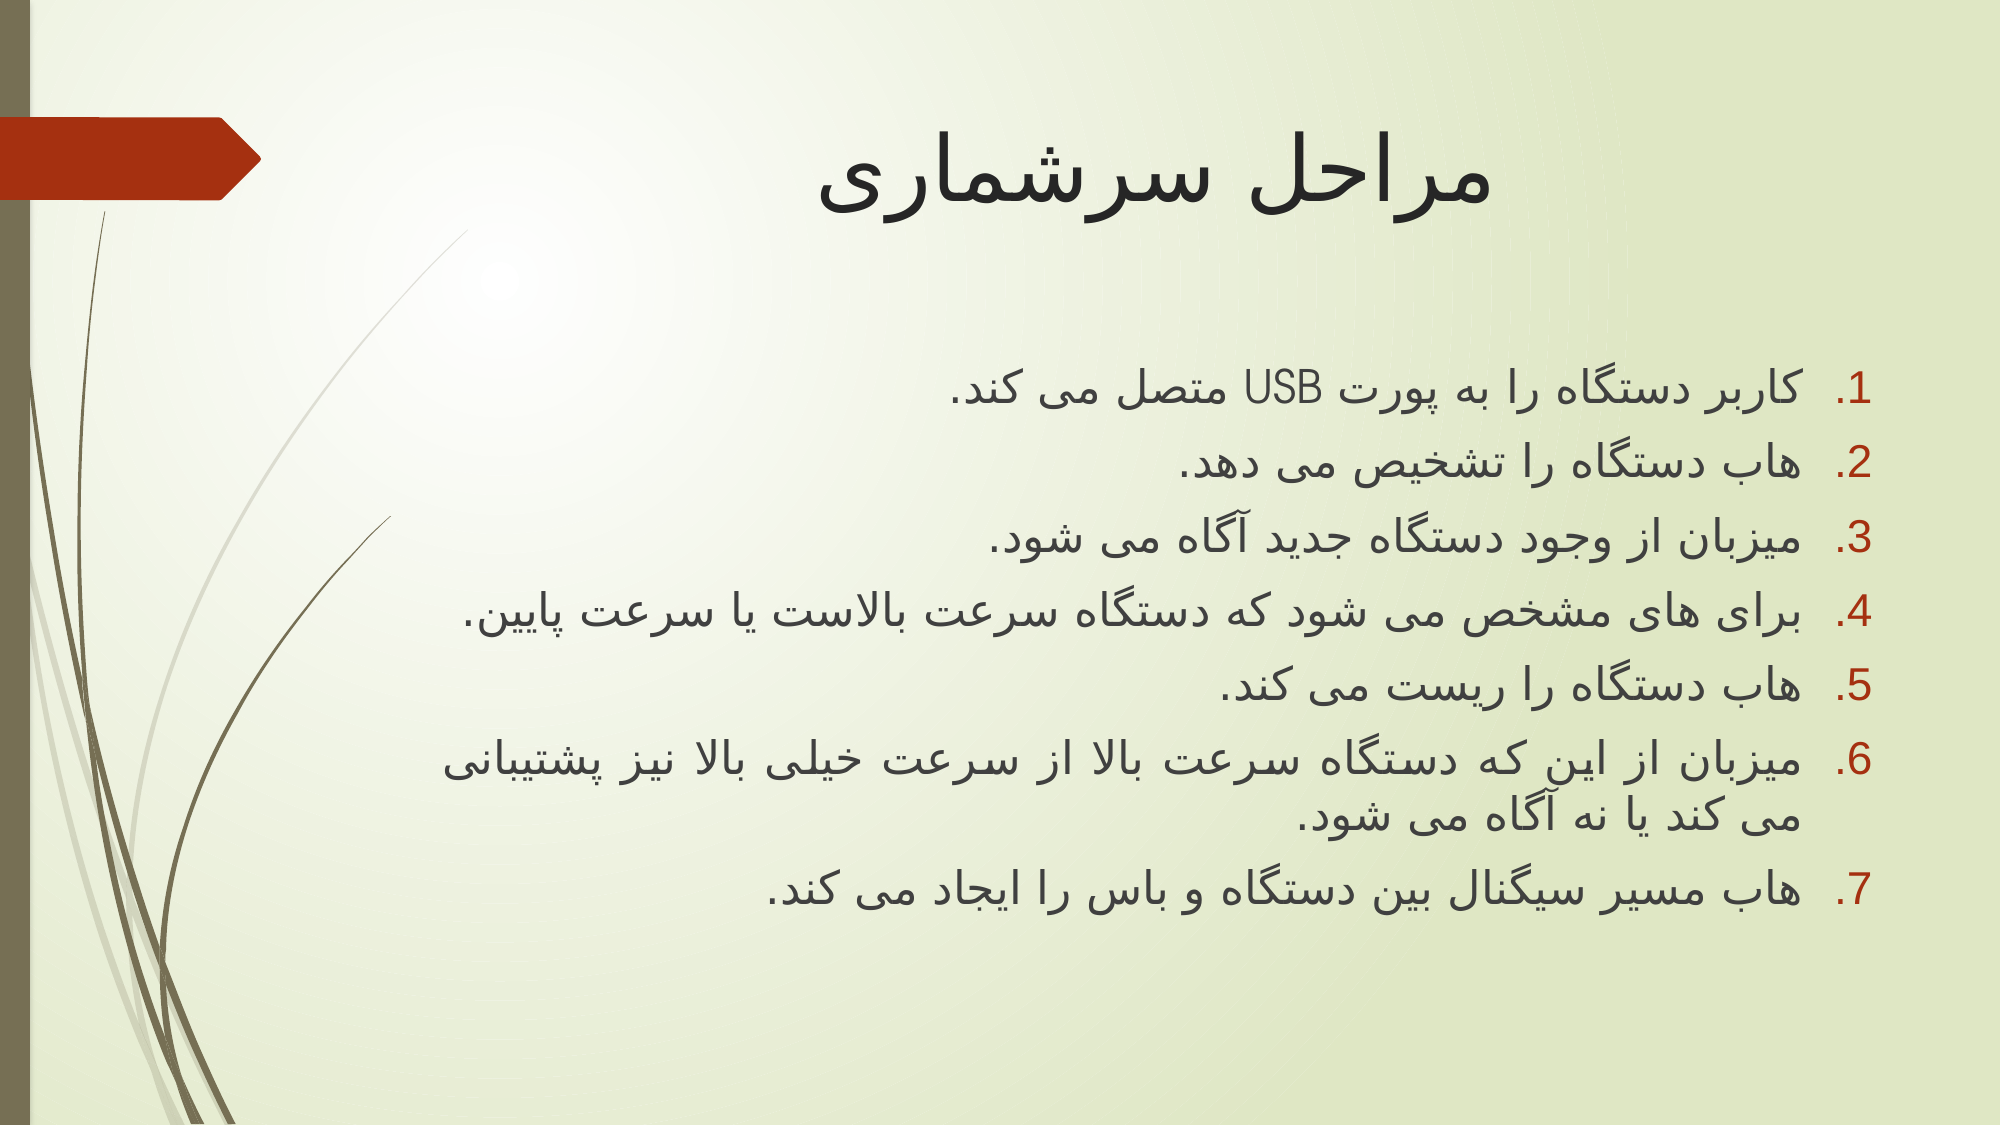

# مراحل سرشماری
کاربر دستگاه را به پورت USB متصل می کند.
هاب دستگاه را تشخیص می دهد.
میزبان از وجود دستگاه جدید آگاه می شود.
برای های مشخص می شود که دستگاه سرعت بالاست یا سرعت پایین.
هاب دستگاه را ریست می کند.
میزبان از این که دستگاه سرعت بالا از سرعت خیلی بالا نیز پشتیبانی می کند یا نه آگاه می شود.
هاب مسیر سیگنال بین دستگاه و باس را ایجاد می کند.